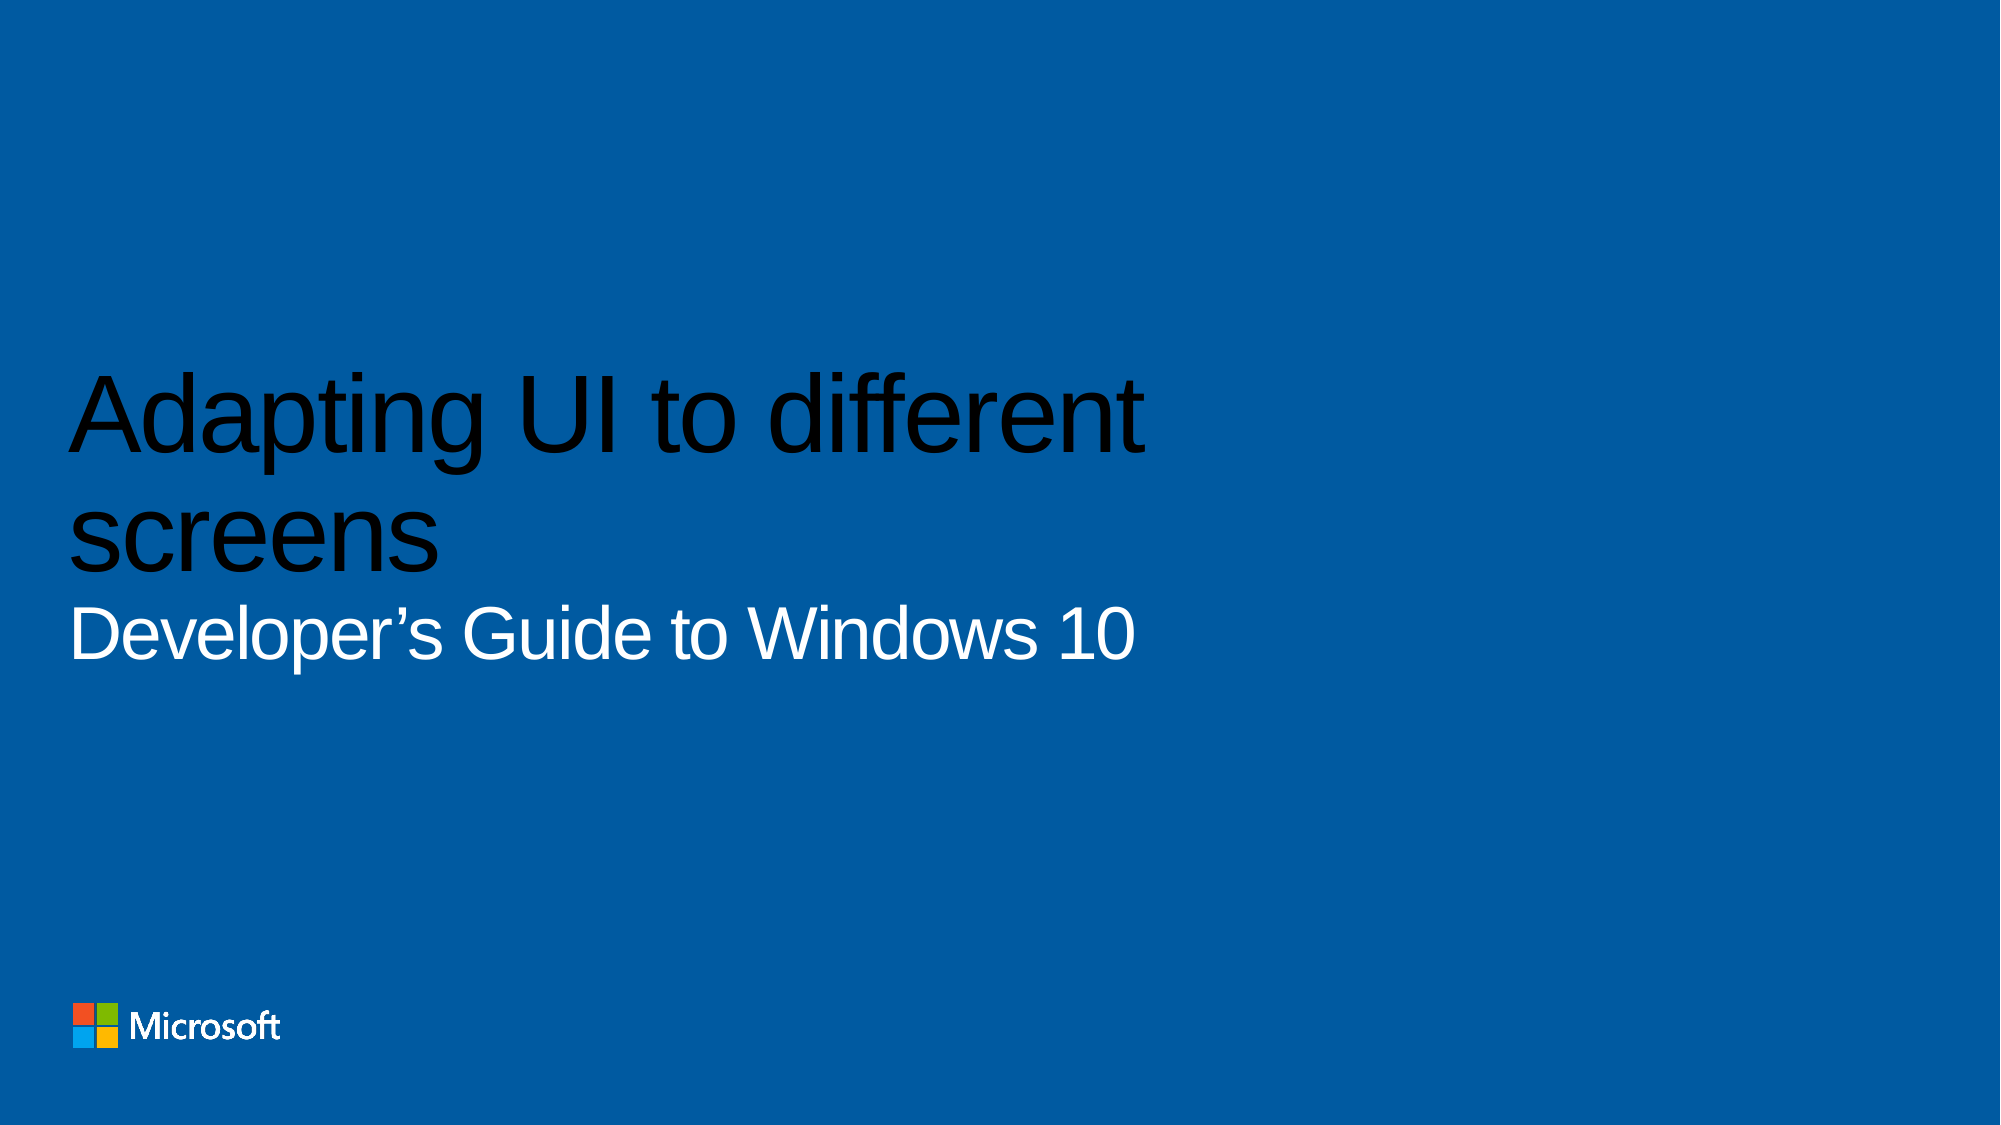

# Adapting UI to different screens Developer’s Guide to Windows 10